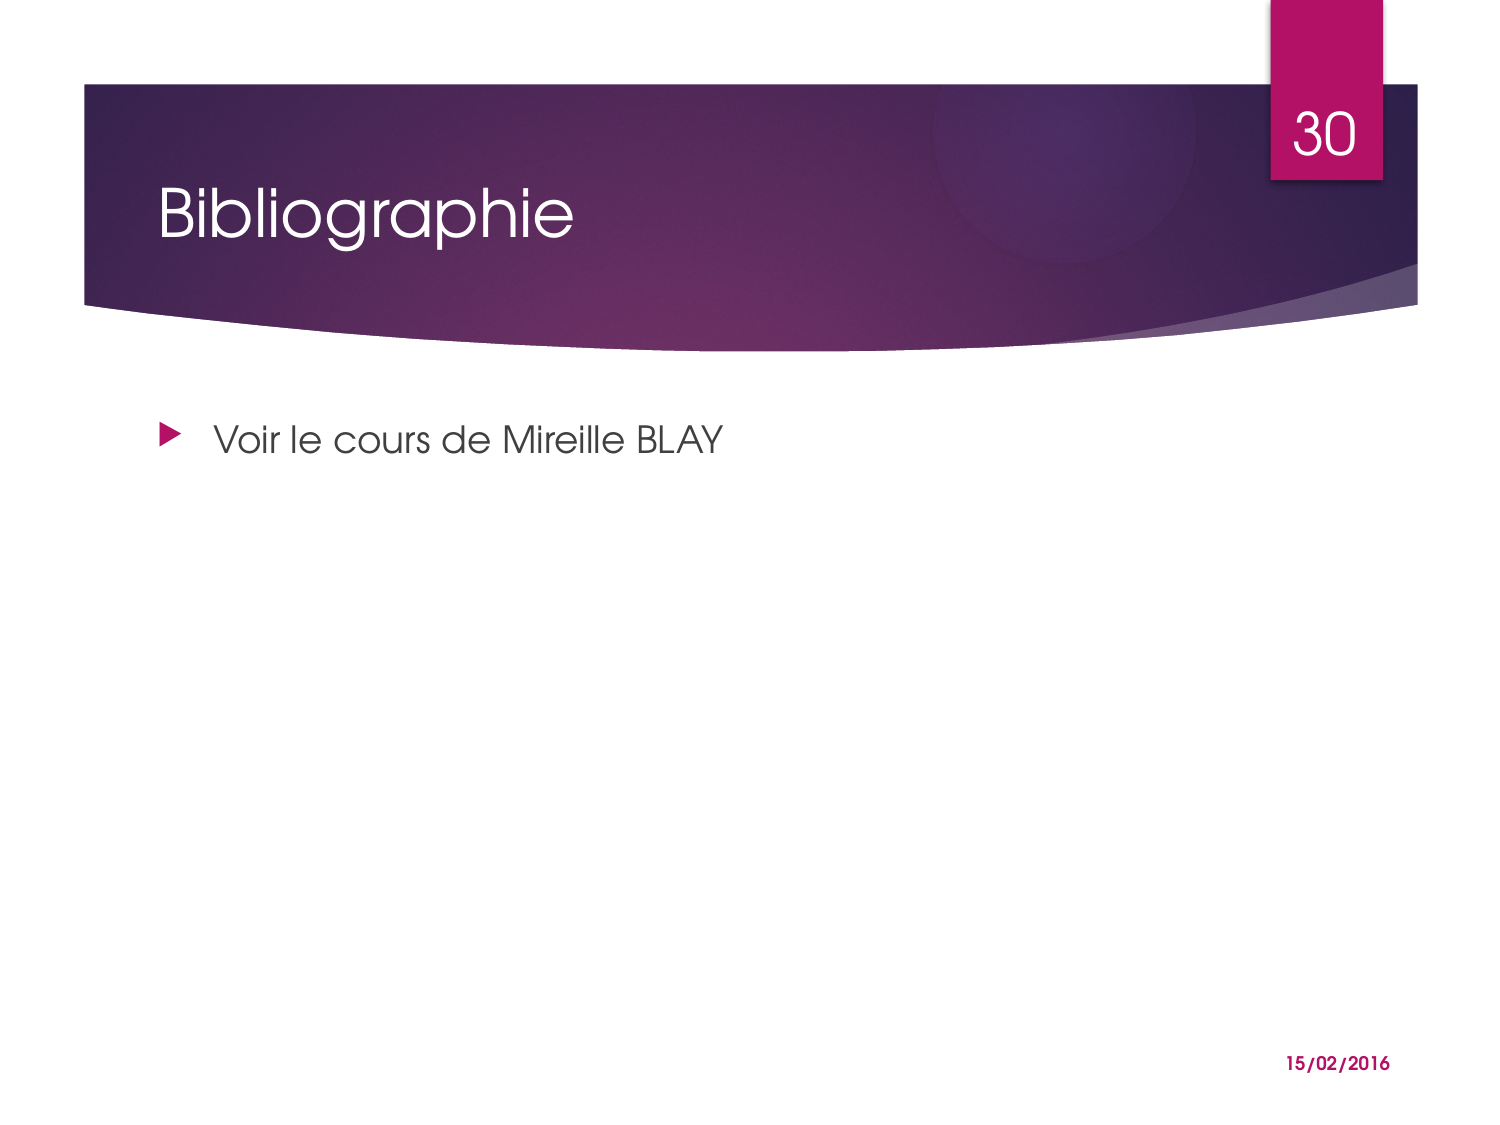

30
# Bibliographie
Voir le cours de Mireille BLAY
15/02/2016